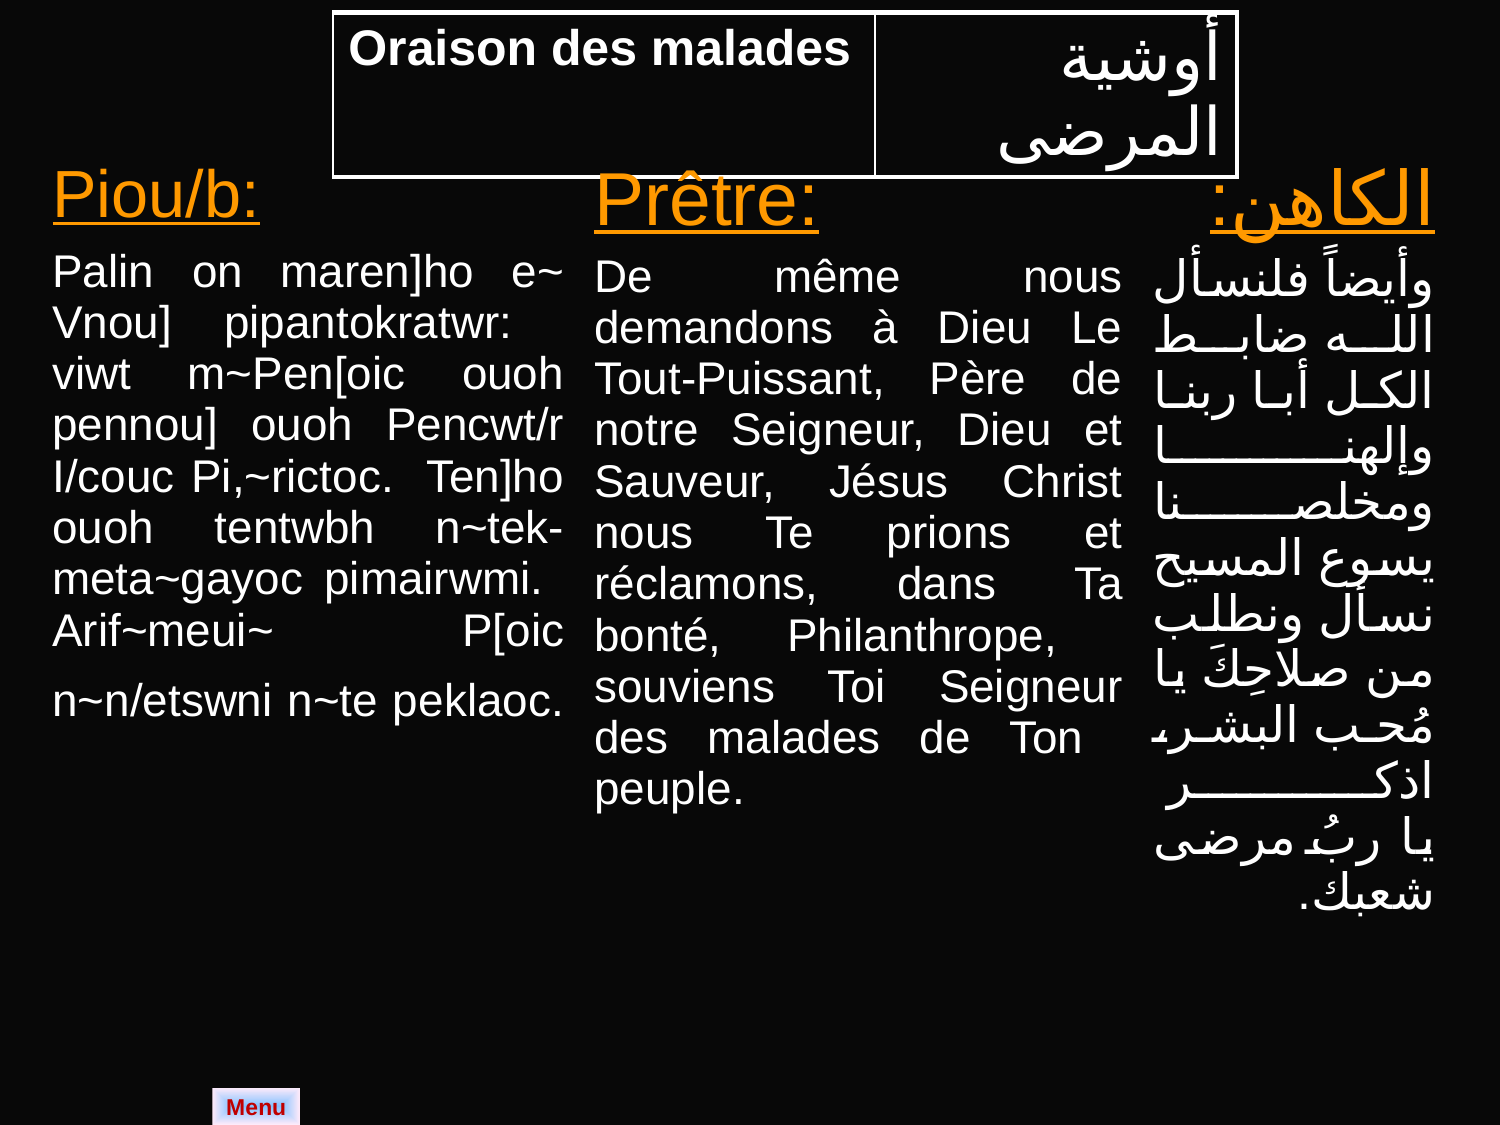

| Oraison des malades | أوشية المرضى |
| --- | --- |
| Piou/b: Palin on maren]ho e~ Vnou] pipantokratwr: viwt m~Pen[oic ouoh pennou] ouoh Pencwt/r I/couc Pi,~rictoc. Ten]ho ouoh tentwbh n~tek-meta~gayoc pimairwmi. Arif~meui~ P[oic n~n/etswni n~te peklaoc. | Prêtre: De même nous demandons à Dieu Le Tout-Puissant, Père de notre Seigneur, Dieu et Sauveur, Jésus Christ nous Te prions et réclamons, dans Ta bonté, Philanthrope, souviens Toi Seigneur des malades de Ton peuple. | الكاهن: وأيضاً فلنسأل الله ضابط الكل أبا ربنا وإلهنا ومخلصنا يسوع المسيح نسأل ونطلب من صلاحِكَ يا مُحب البشر، اذكر يا ربُ مرضى شعبك. |
| --- | --- | --- |
Menu